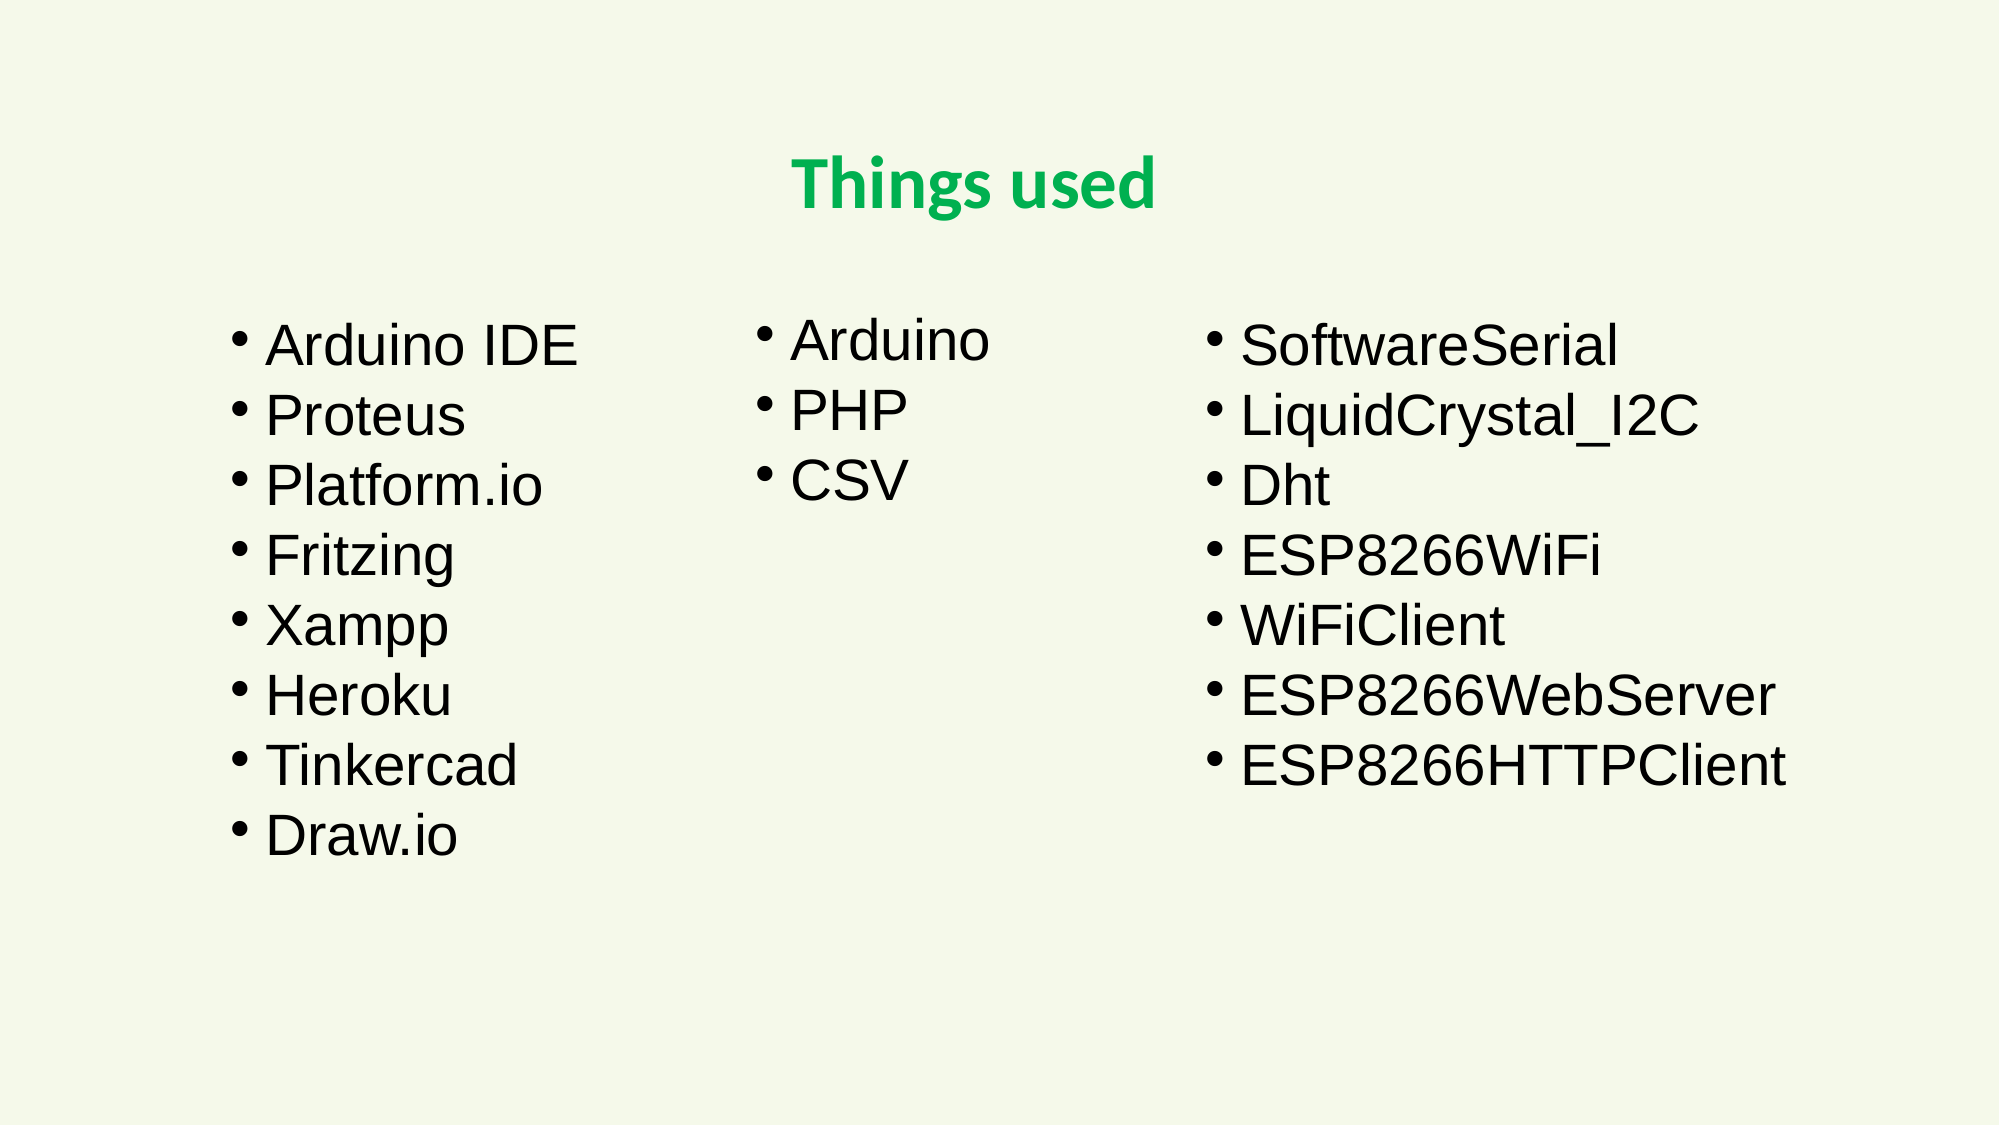

Things used
Arduino
PHP
CSV
Arduino IDE
Proteus
Platform.io
Fritzing
Xampp
Heroku
Tinkercad
Draw.io
SoftwareSerial
LiquidCrystal_I2C
Dht
ESP8266WiFi
WiFiClient
ESP8266WebServer
ESP8266HTTPClient